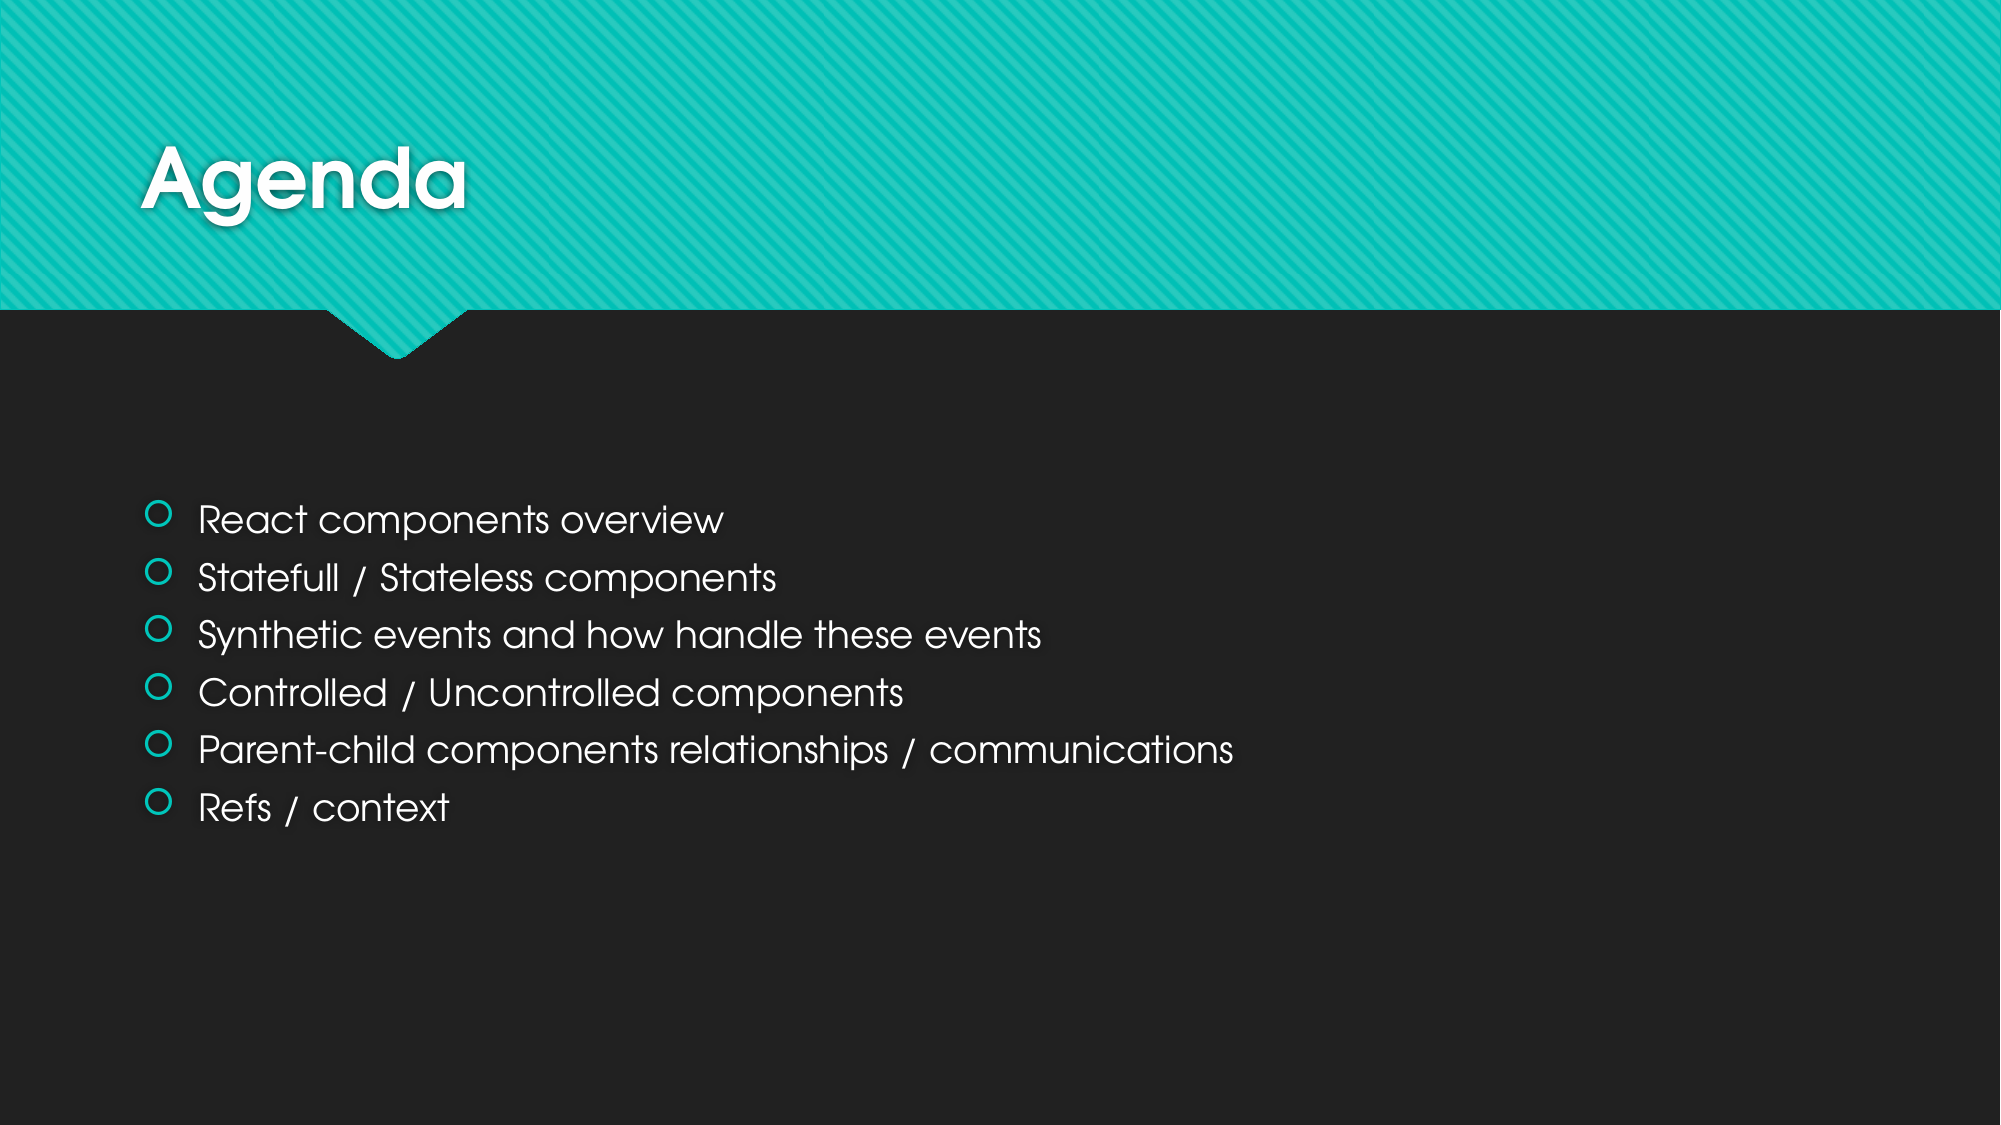

# Agenda
React components overview
Statefull / Stateless components
Synthetic events and how handle these events
Controlled / Uncontrolled components
Parent-child components relationships / communications
Refs / context